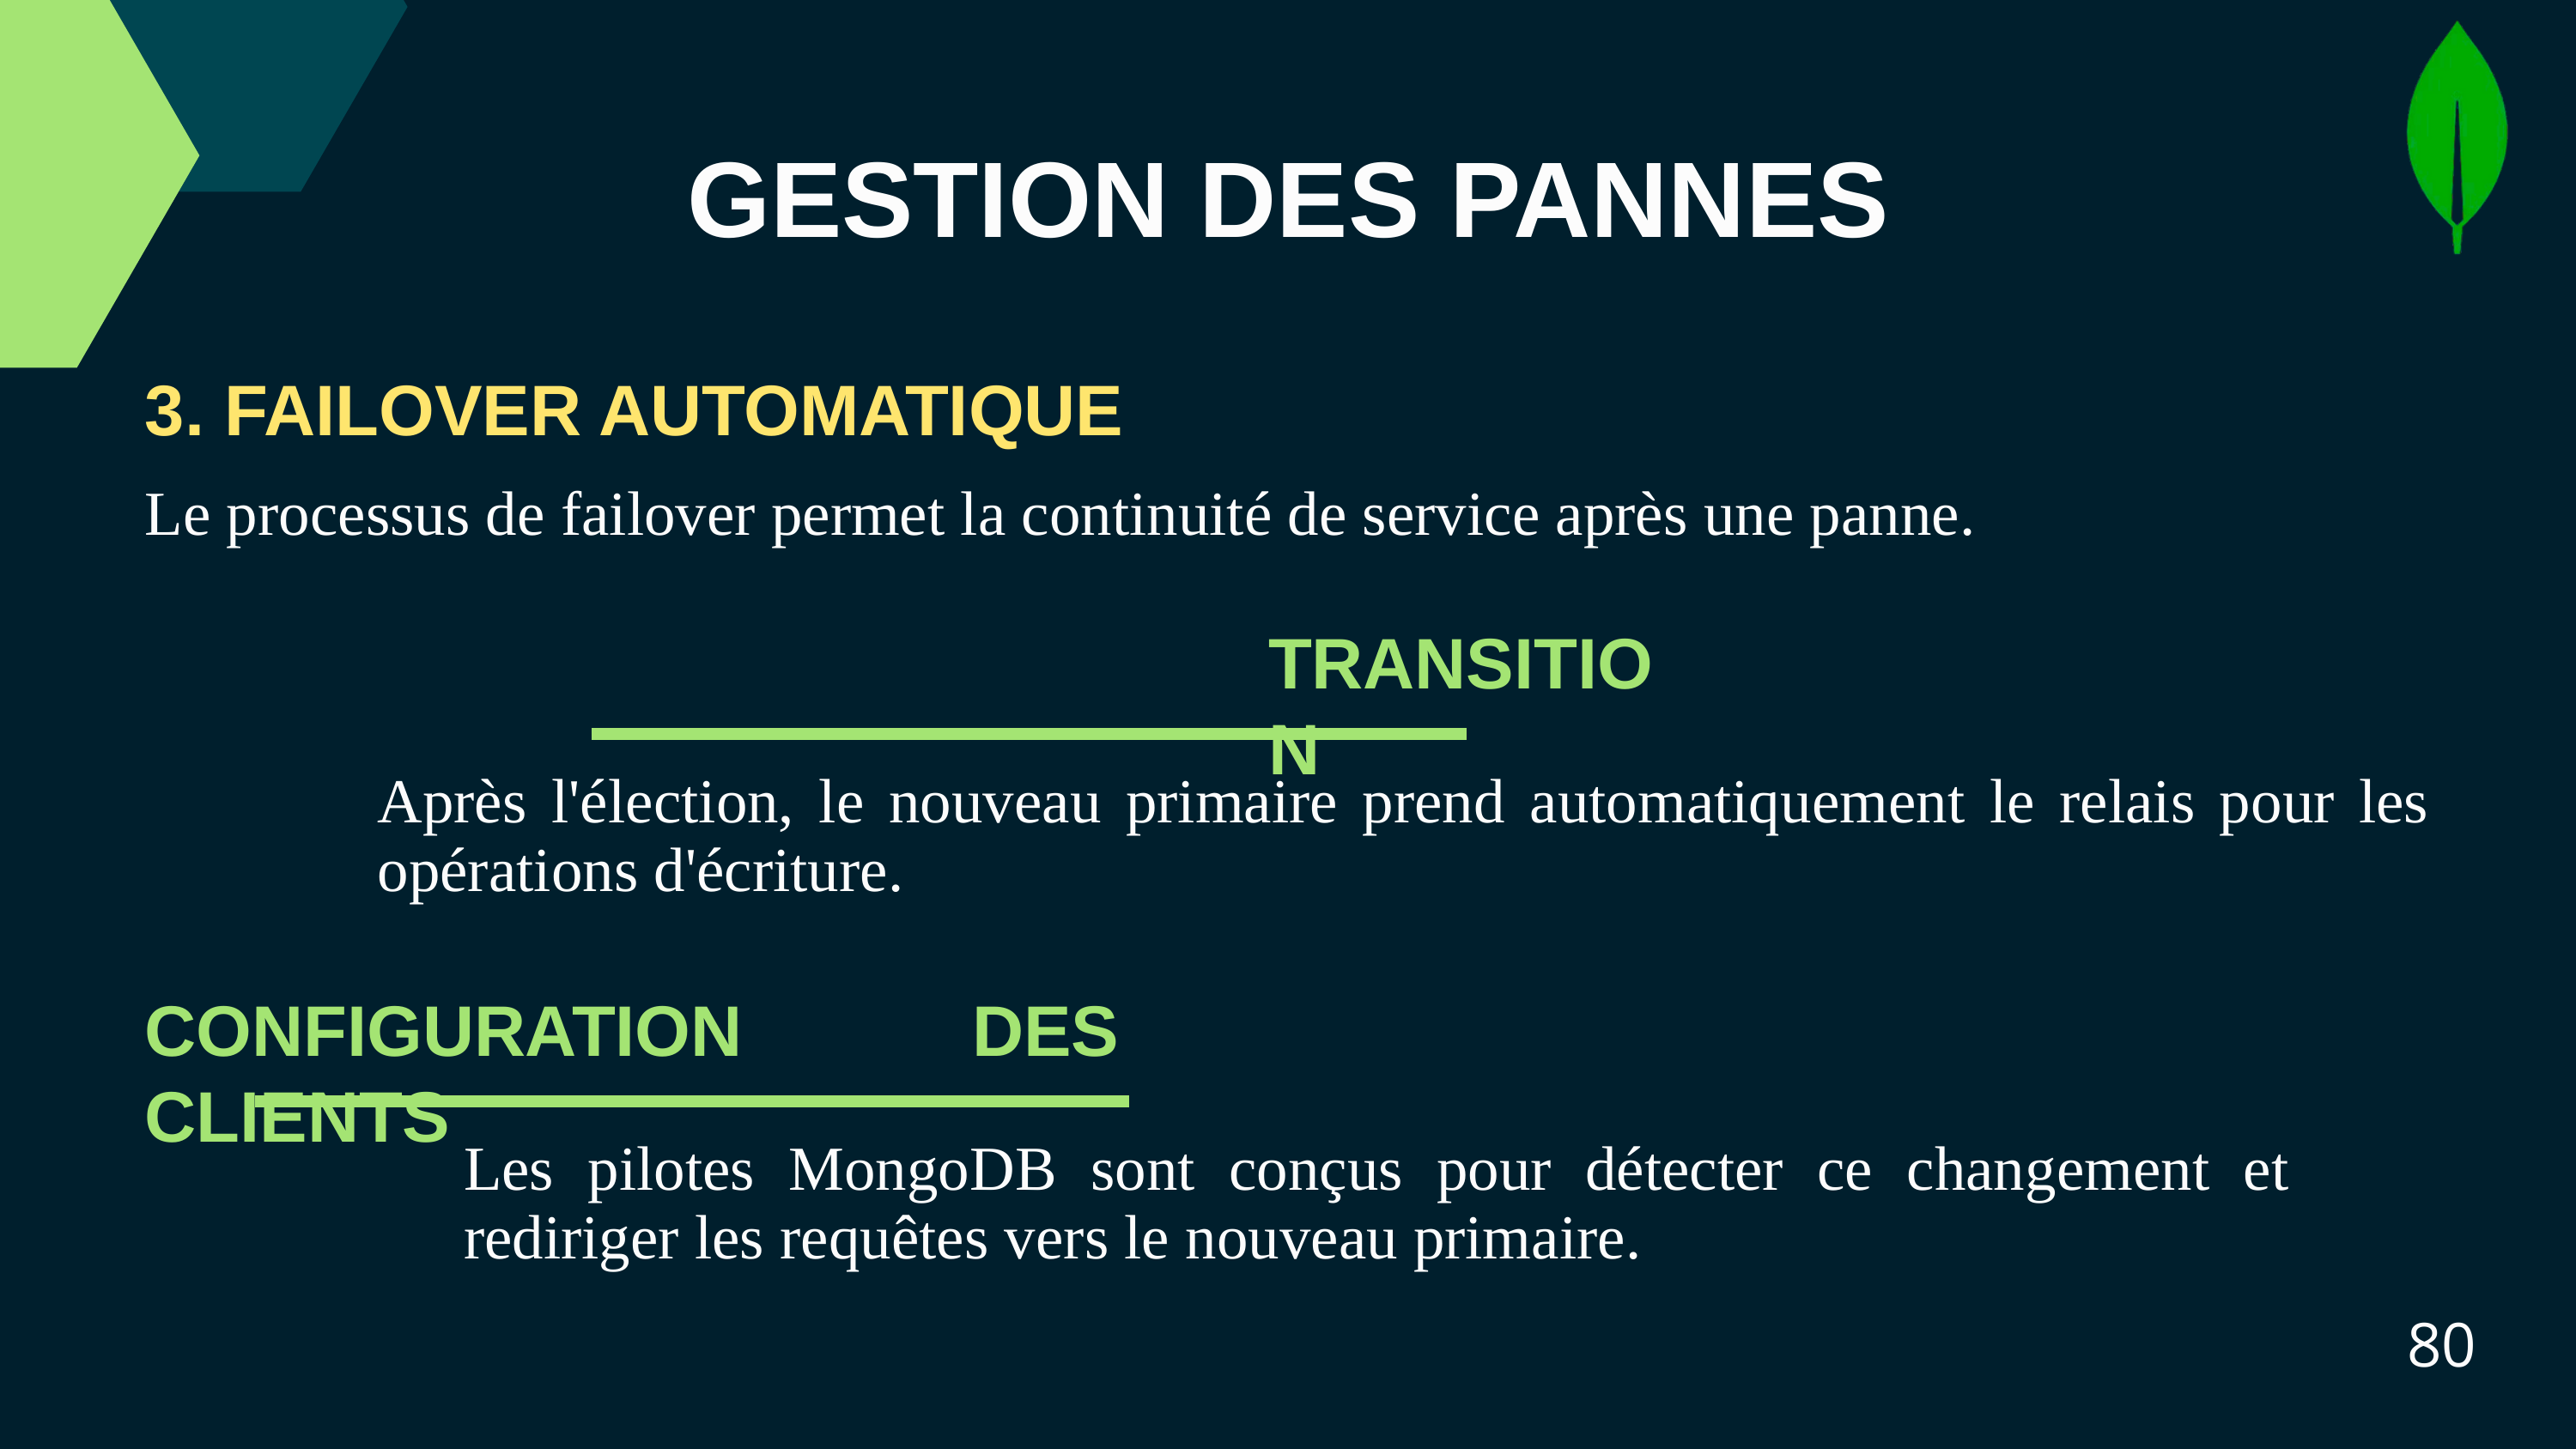

GESTION DES PANNES
3. FAILOVER AUTOMATIQUE
Le processus de failover permet la continuité de service après une panne.

TRANSITION

Après l'élection, le nouveau primaire prend automatiquement le relais pour les opérations d'écriture.
CONFIGURATION DES CLIENTS

Les pilotes MongoDB sont conçus pour détecter ce changement et rediriger les requêtes vers le nouveau primaire.
80